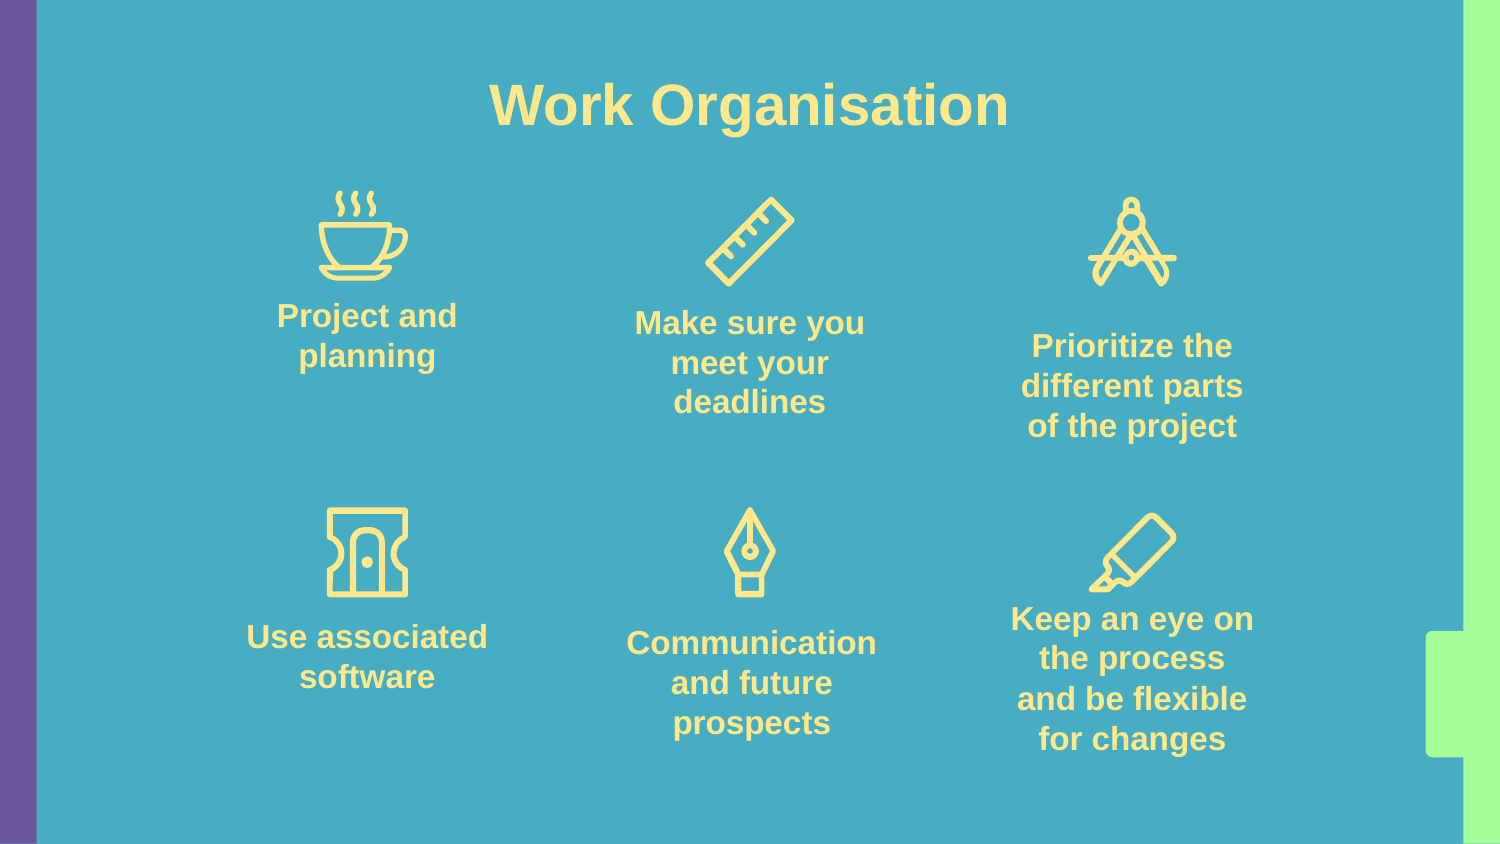

# Work Organisation

Project and planning
Make sure you meet your deadlines

Prioritize the different parts of the project

Use associated software
Communication and future prospects
Keep an eye on the process and be flexible for changes